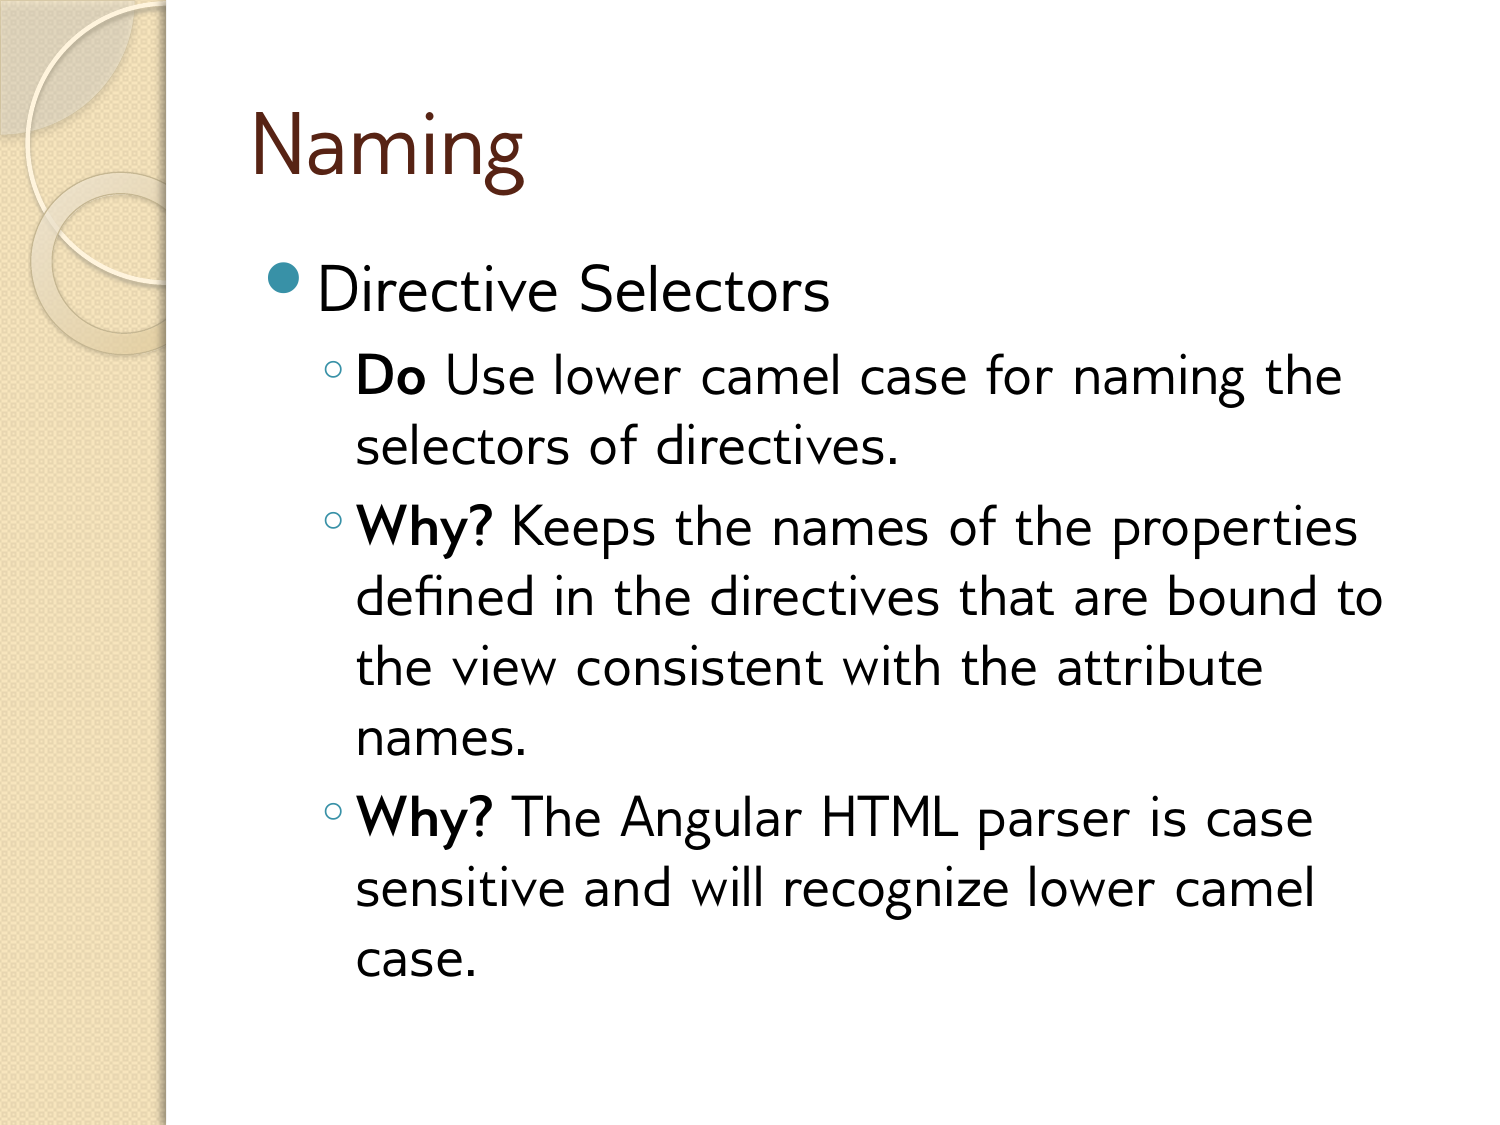

# Naming
Directive Selectors
Do Use lower camel case for naming the selectors of directives.
Why? Keeps the names of the properties defined in the directives that are bound to the view consistent with the attribute names.
Why? The Angular HTML parser is case sensitive and will recognize lower camel case.